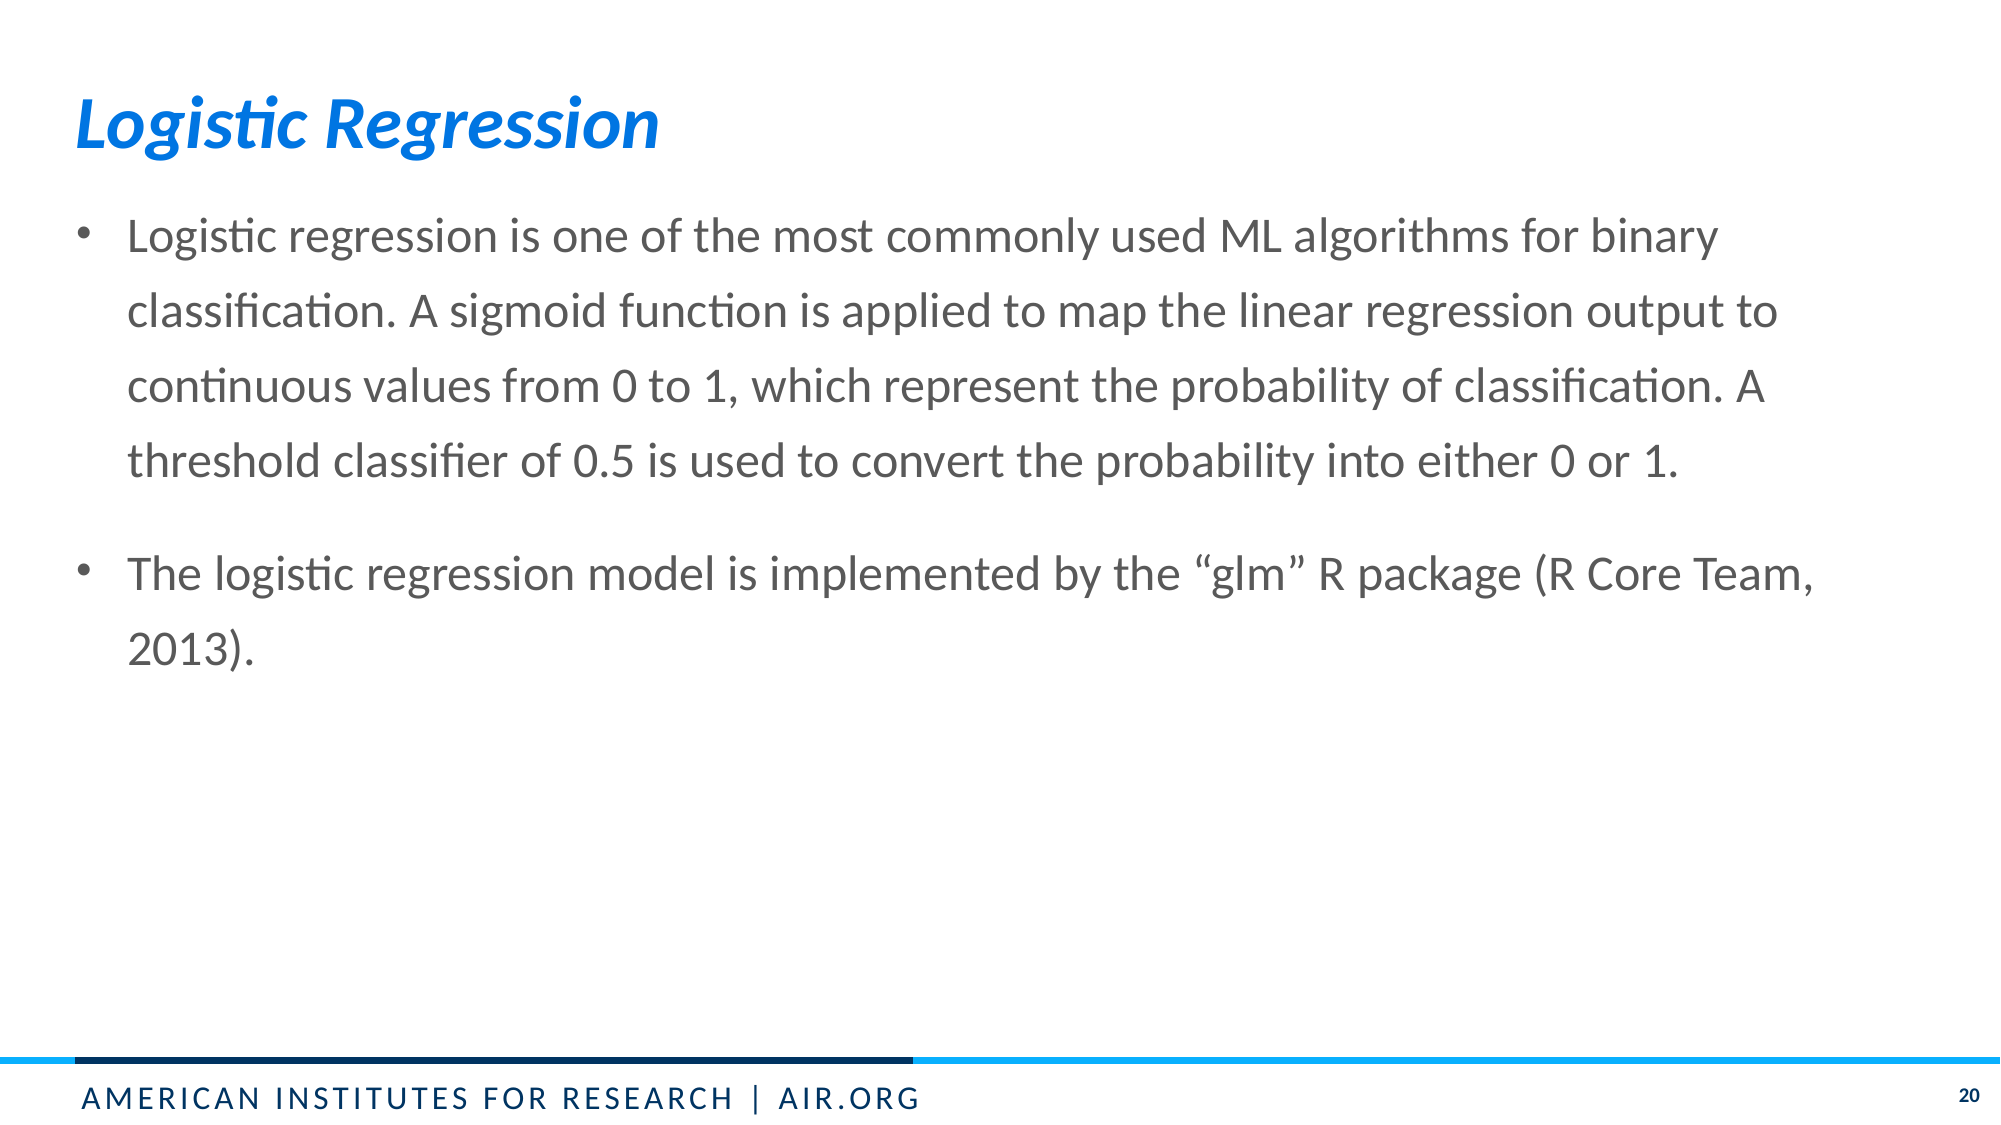

# Logistic Regression
Logistic regression is one of the most commonly used ML algorithms for binary classification. A sigmoid function is applied to map the linear regression output to continuous values from 0 to 1, which represent the probability of classification. A threshold classifier of 0.5 is used to convert the probability into either 0 or 1.
The logistic regression model is implemented by the “glm” R package (R Core Team, 2013).

20